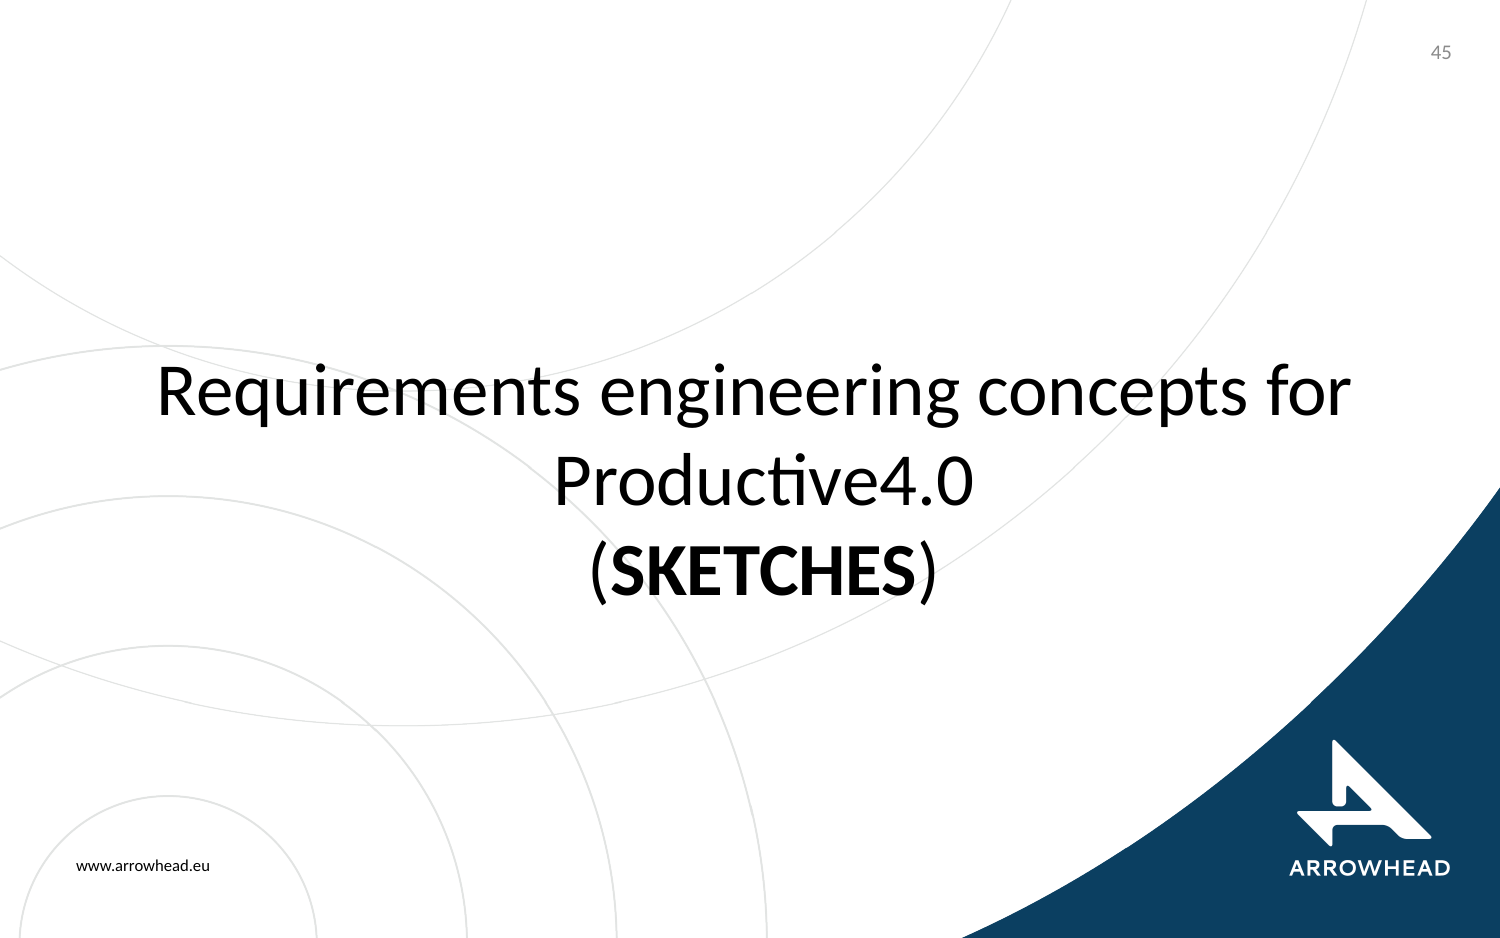

45
# Requirements engineering concepts for Productive4.0 (SKETCHES)